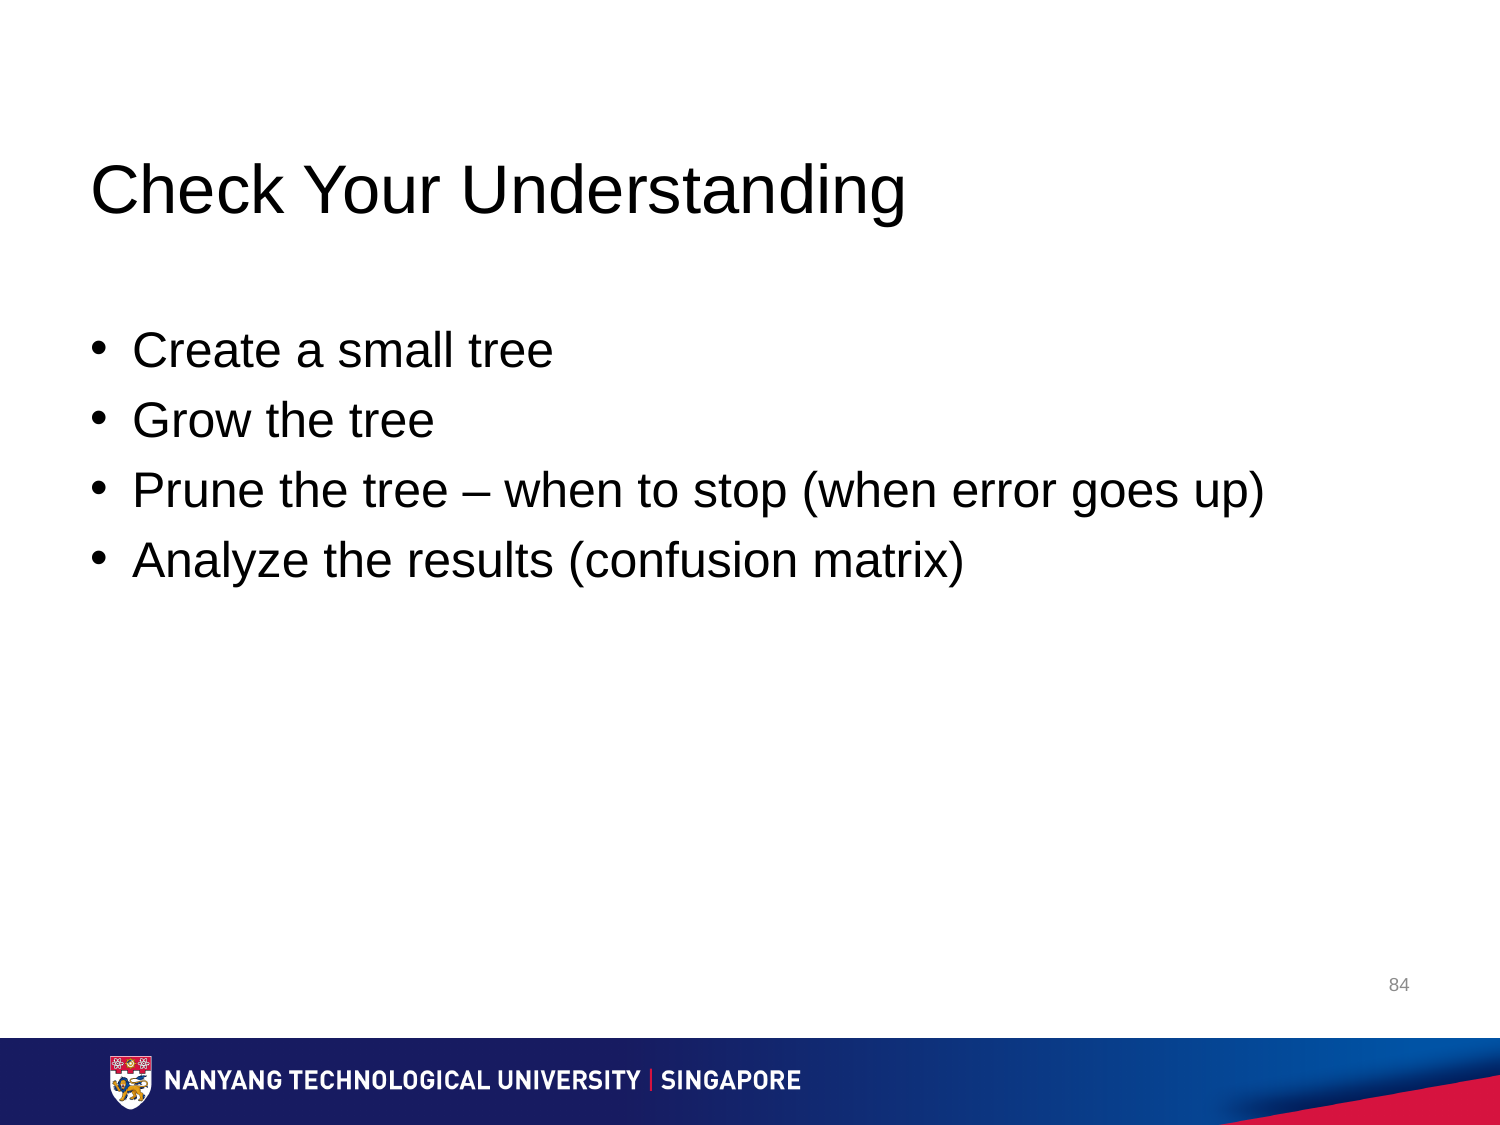

# Check Your Understanding
Create a small tree
Grow the tree
Prune the tree – when to stop (when error goes up)
Analyze the results (confusion matrix)
84